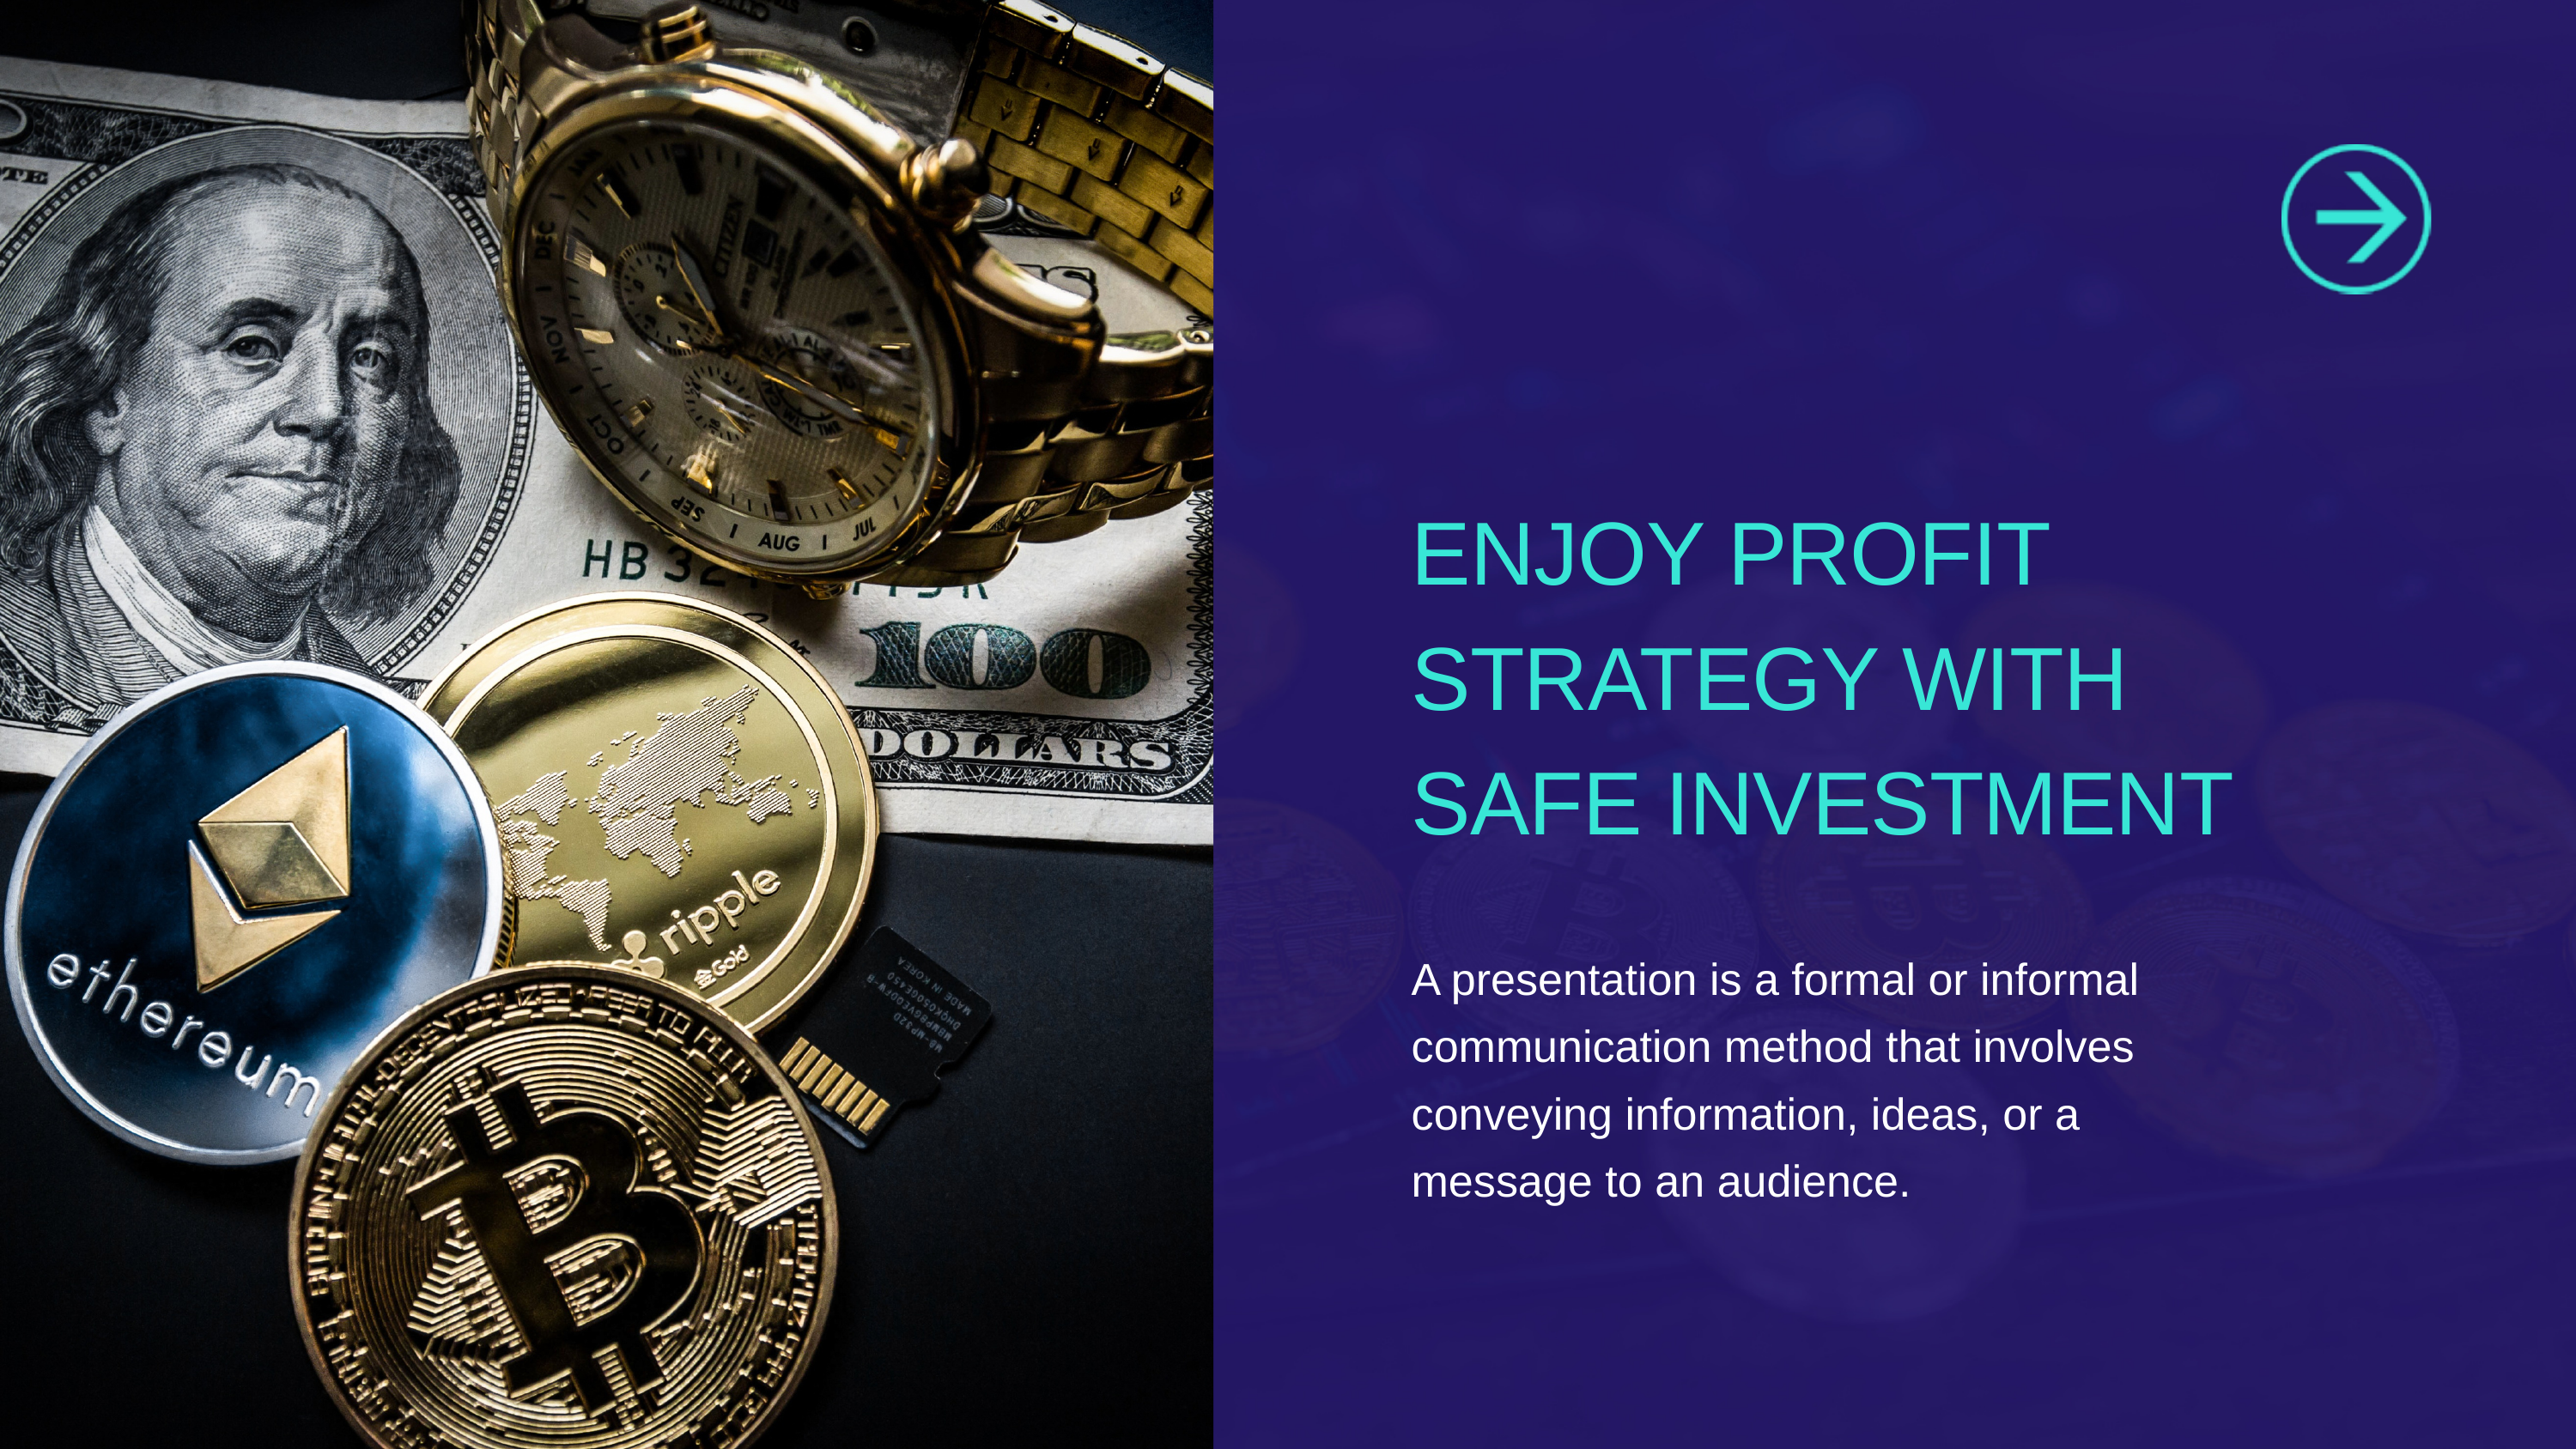

ENJOY PROFIT STRATEGY WITH SAFE INVESTMENT
A presentation is a formal or informal communication method that involves conveying information, ideas, or a message to an audience.